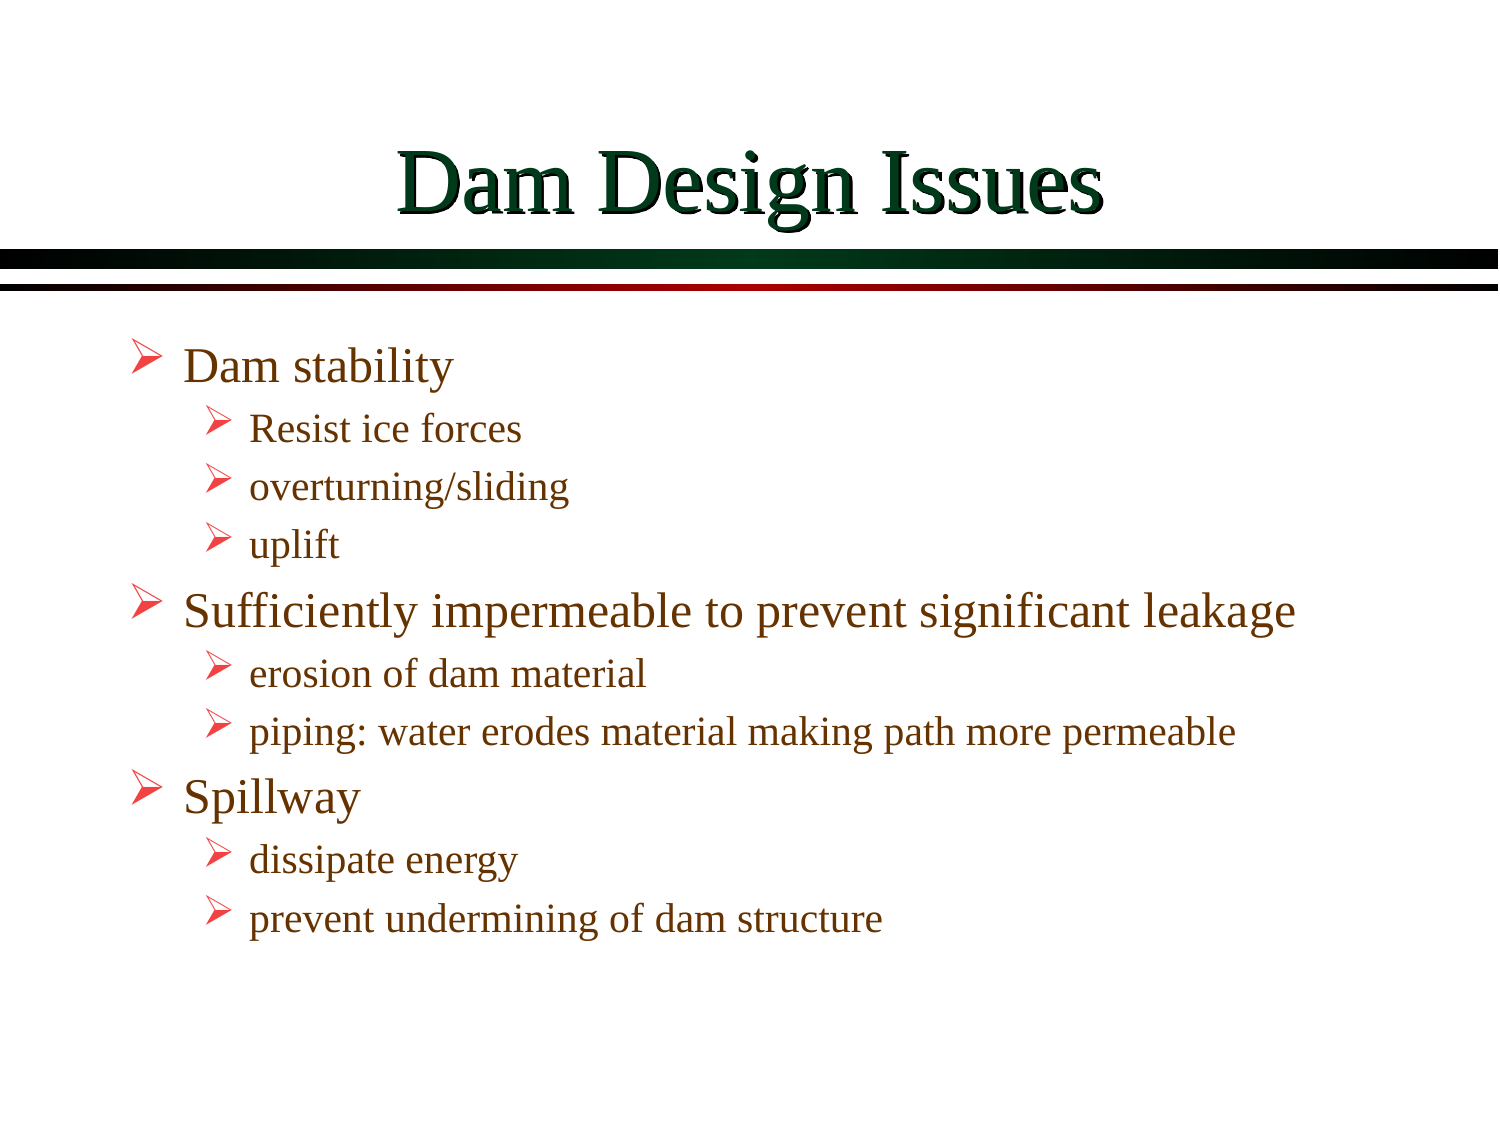

# Dam Design Issues
Dam stability
Resist ice forces
overturning/sliding
uplift
Sufficiently impermeable to prevent significant leakage
erosion of dam material
piping: water erodes material making path more permeable
Spillway
dissipate energy
prevent undermining of dam structure